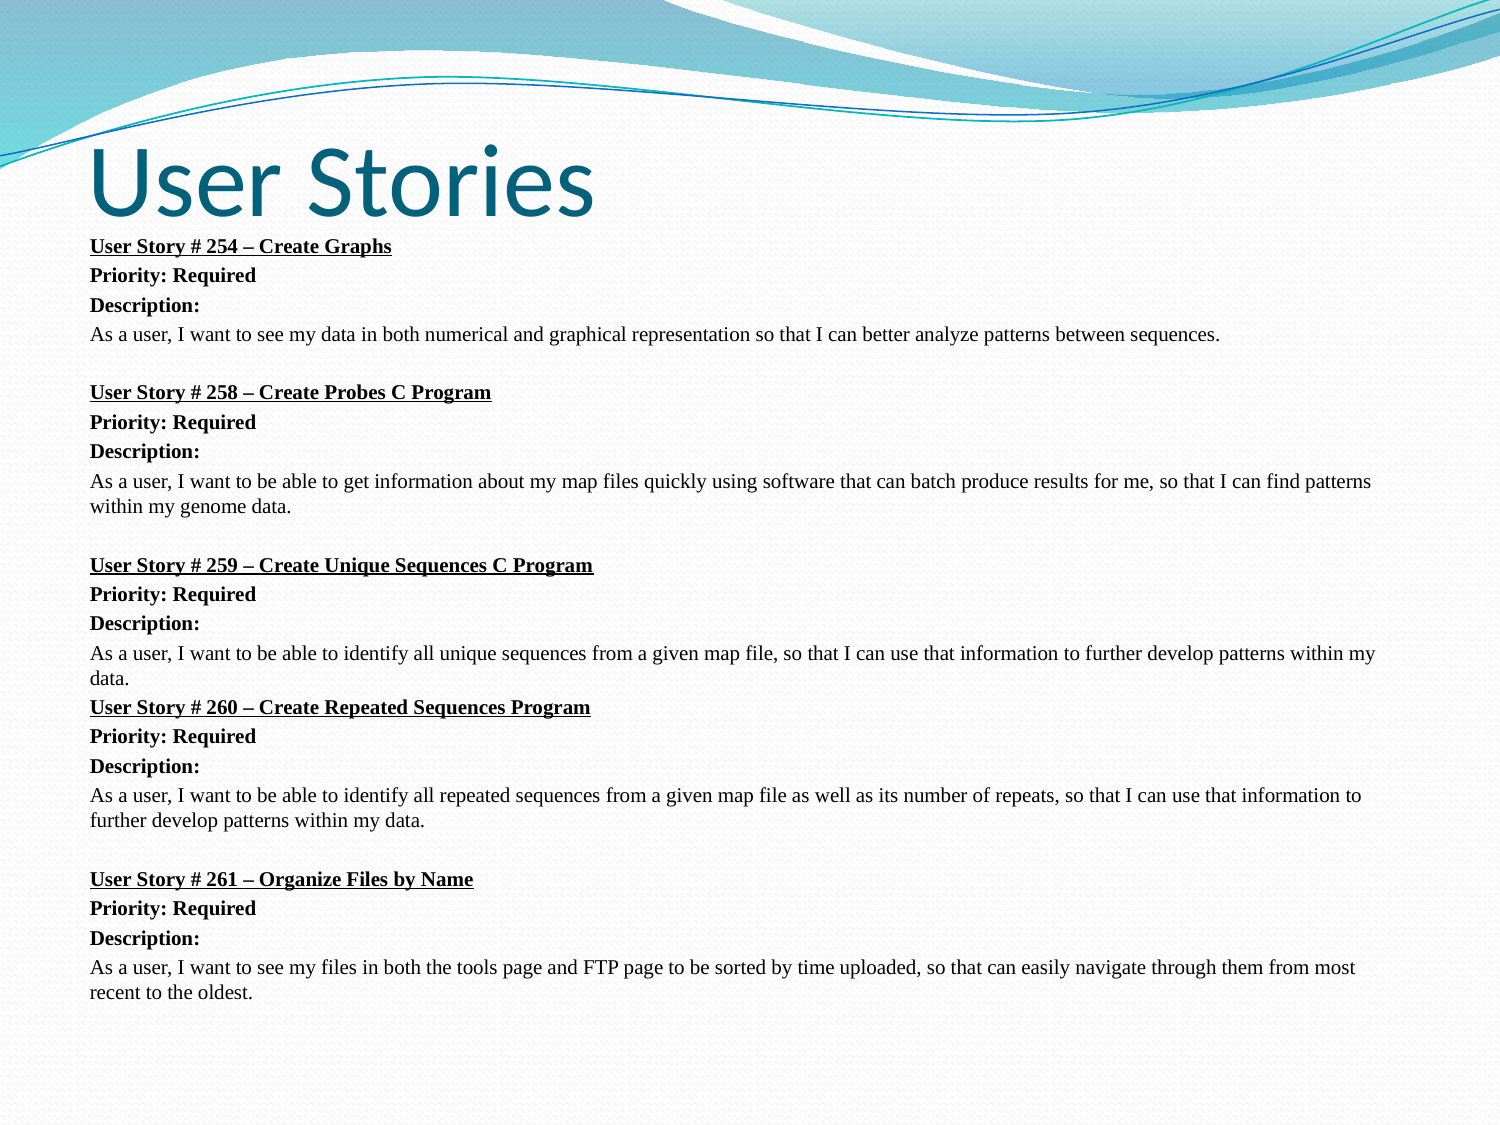

# User Stories
User Story # 254 – Create Graphs
Priority: Required
Description:
As a user, I want to see my data in both numerical and graphical representation so that I can better analyze patterns between sequences.

User Story # 258 – Create Probes C Program
Priority: Required
Description:
As a user, I want to be able to get information about my map files quickly using software that can batch produce results for me, so that I can find patterns within my genome data.

User Story # 259 – Create Unique Sequences C Program
Priority: Required
Description:
As a user, I want to be able to identify all unique sequences from a given map file, so that I can use that information to further develop patterns within my data.
User Story # 260 – Create Repeated Sequences Program
Priority: Required
Description:
As a user, I want to be able to identify all repeated sequences from a given map file as well as its number of repeats, so that I can use that information to further develop patterns within my data.

User Story # 261 – Organize Files by Name
Priority: Required
Description:
As a user, I want to see my files in both the tools page and FTP page to be sorted by time uploaded, so that can easily navigate through them from most recent to the oldest.